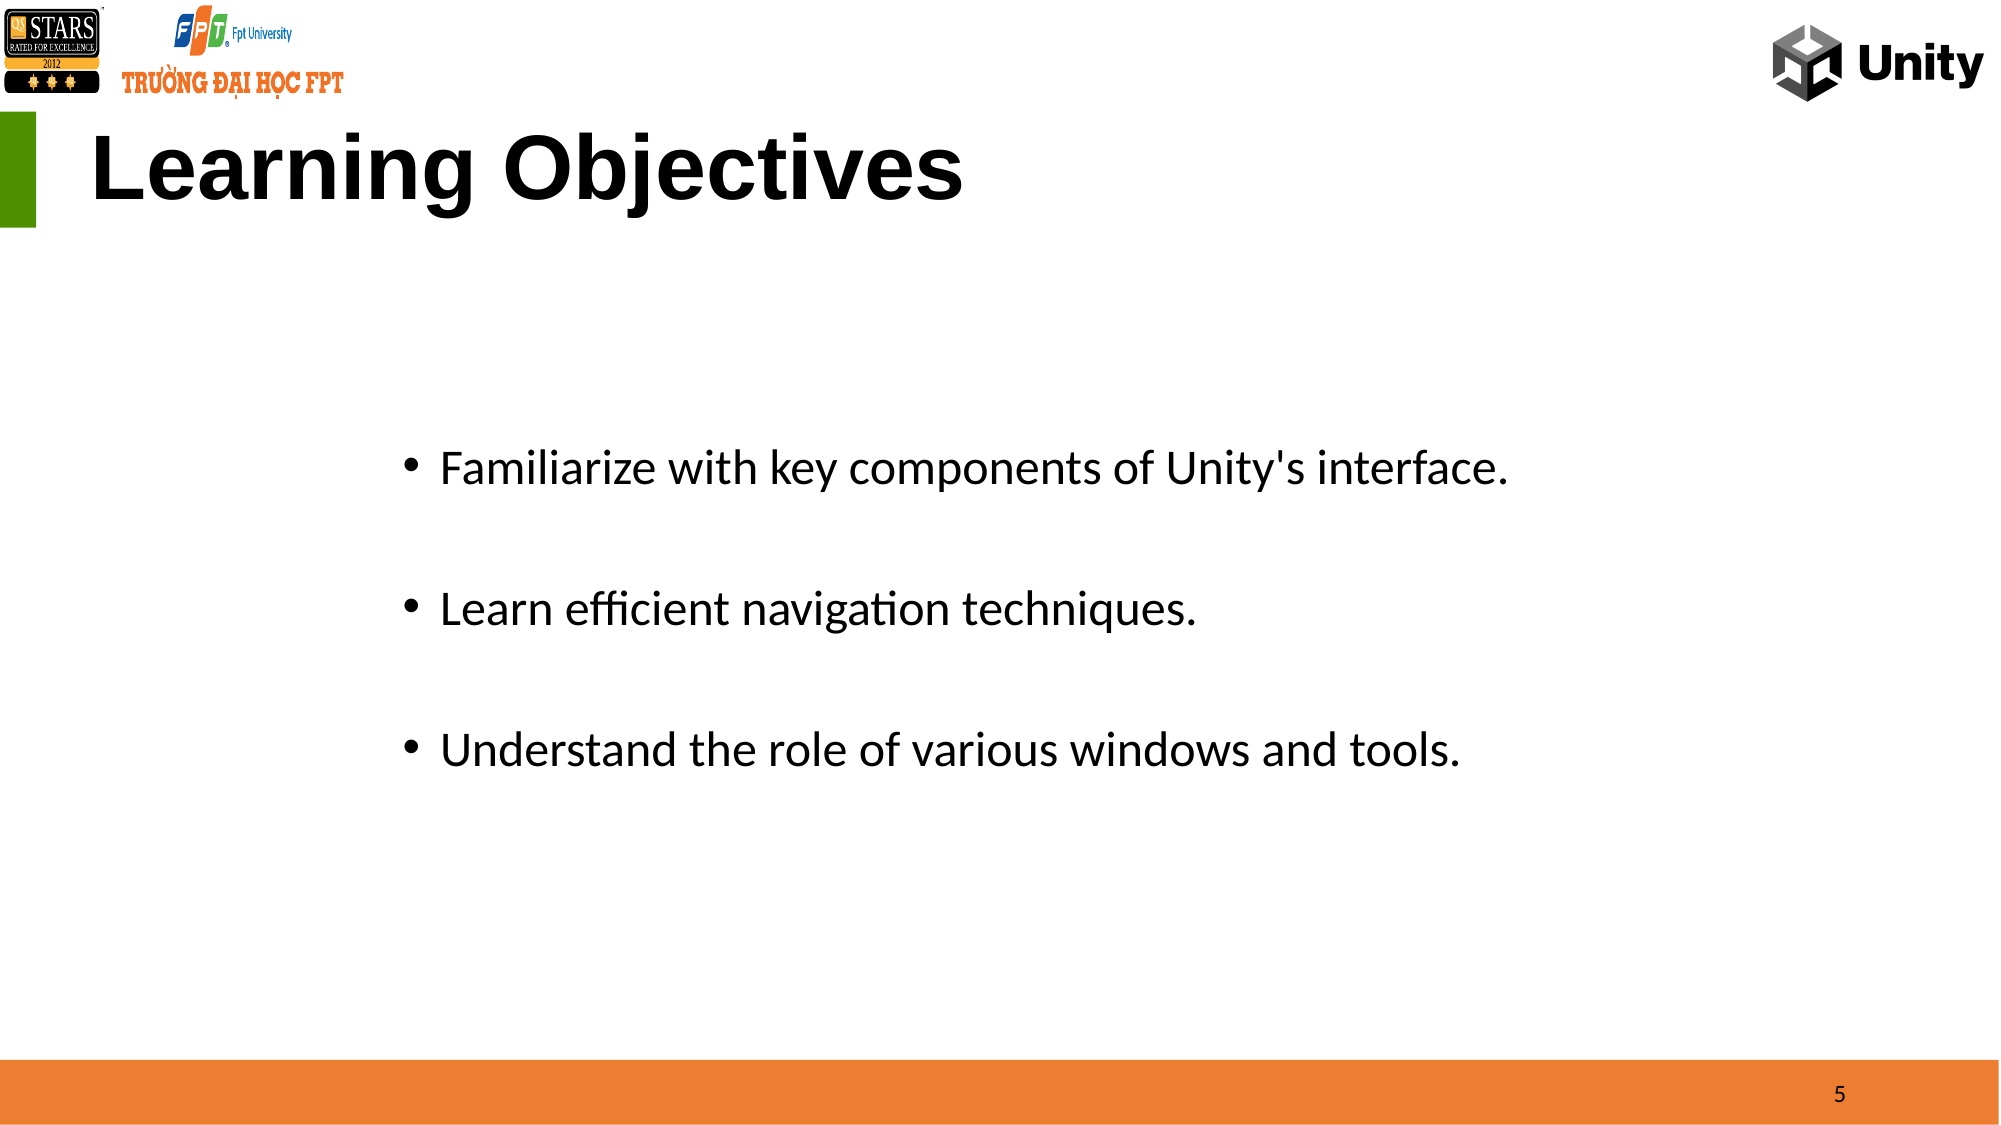

Learning Objectives
Familiarize with key components of Unity's interface.
Learn efficient navigation techniques.
Understand the role of various windows and tools.
5